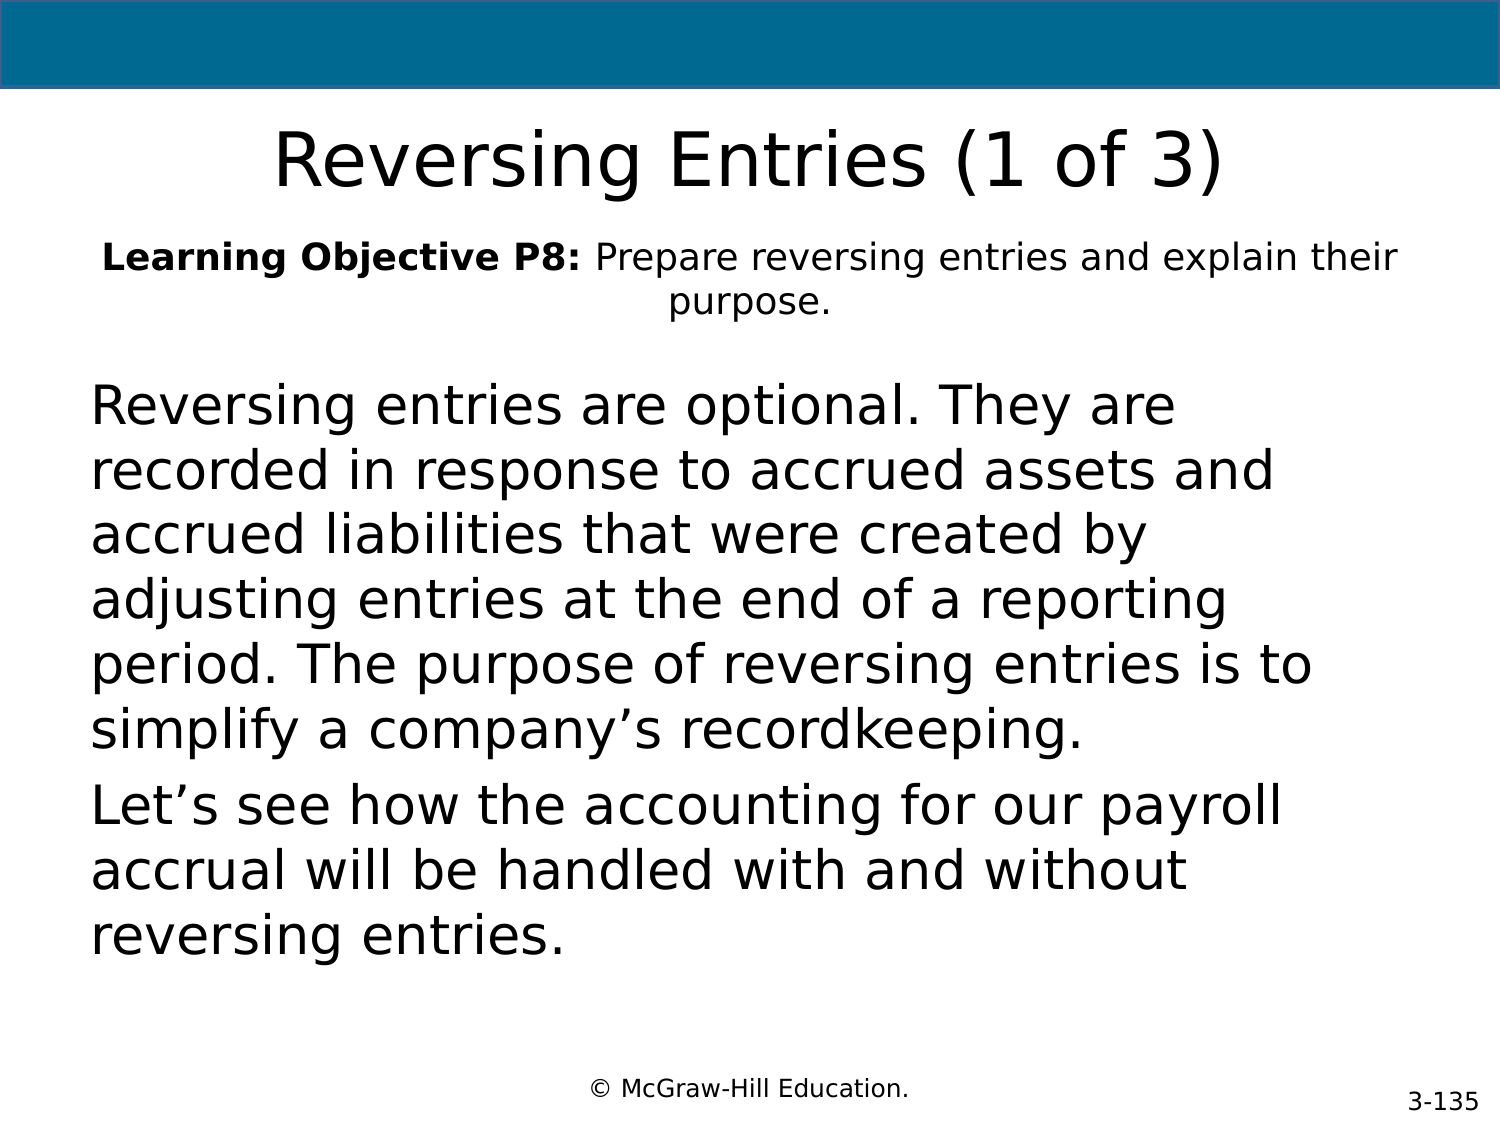

# Reversing Entries (1 of 3)
Learning Objective P8: Prepare reversing entries and explain their purpose.
Reversing entries are optional. They are recorded in response to accrued assets and accrued liabilities that were created by adjusting entries at the end of a reporting period. The purpose of reversing entries is to simplify a company’s recordkeeping.
Let’s see how the accounting for our payroll accrual will be handled with and without reversing entries.